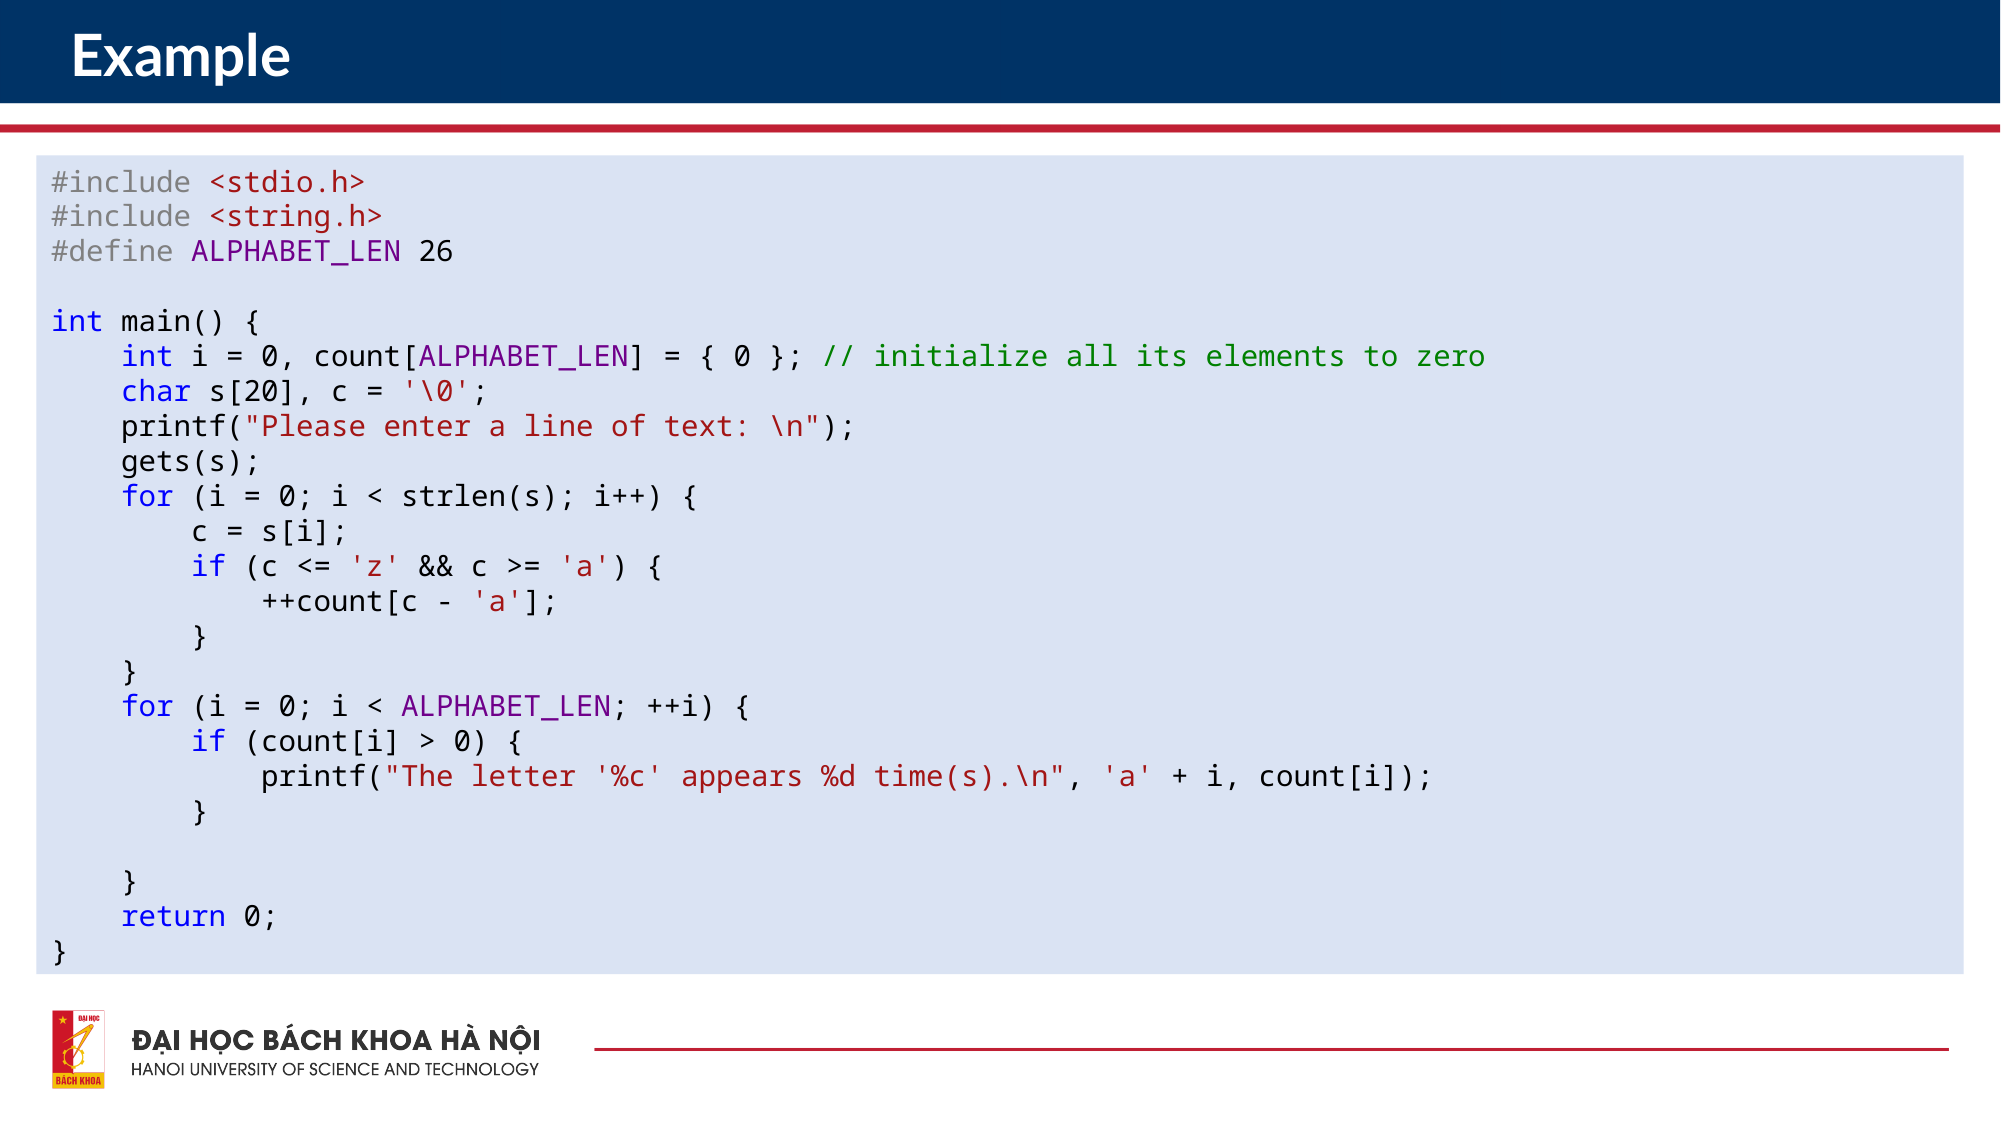

# Example
#include <stdio.h>
#include <string.h>
#define ALPHABET_LEN 26

int main() {
    int i = 0, count[ALPHABET_LEN] = { 0 }; // initialize all its elements to zero
    char s[20], c = '\0';
    printf("Please enter a line of text: \n");
    gets(s);
    for (i = 0; i < strlen(s); i++) {
        c = s[i];
        if (c <= 'z' && c >= 'a') {
            ++count[c - 'a'];
        }
    }
    for (i = 0; i < ALPHABET_LEN; ++i) {
        if (count[i] > 0) {
            printf("The letter '%c' appears %d time(s).\n", 'a' + i, count[i]);
        }

    }
    return 0;
}